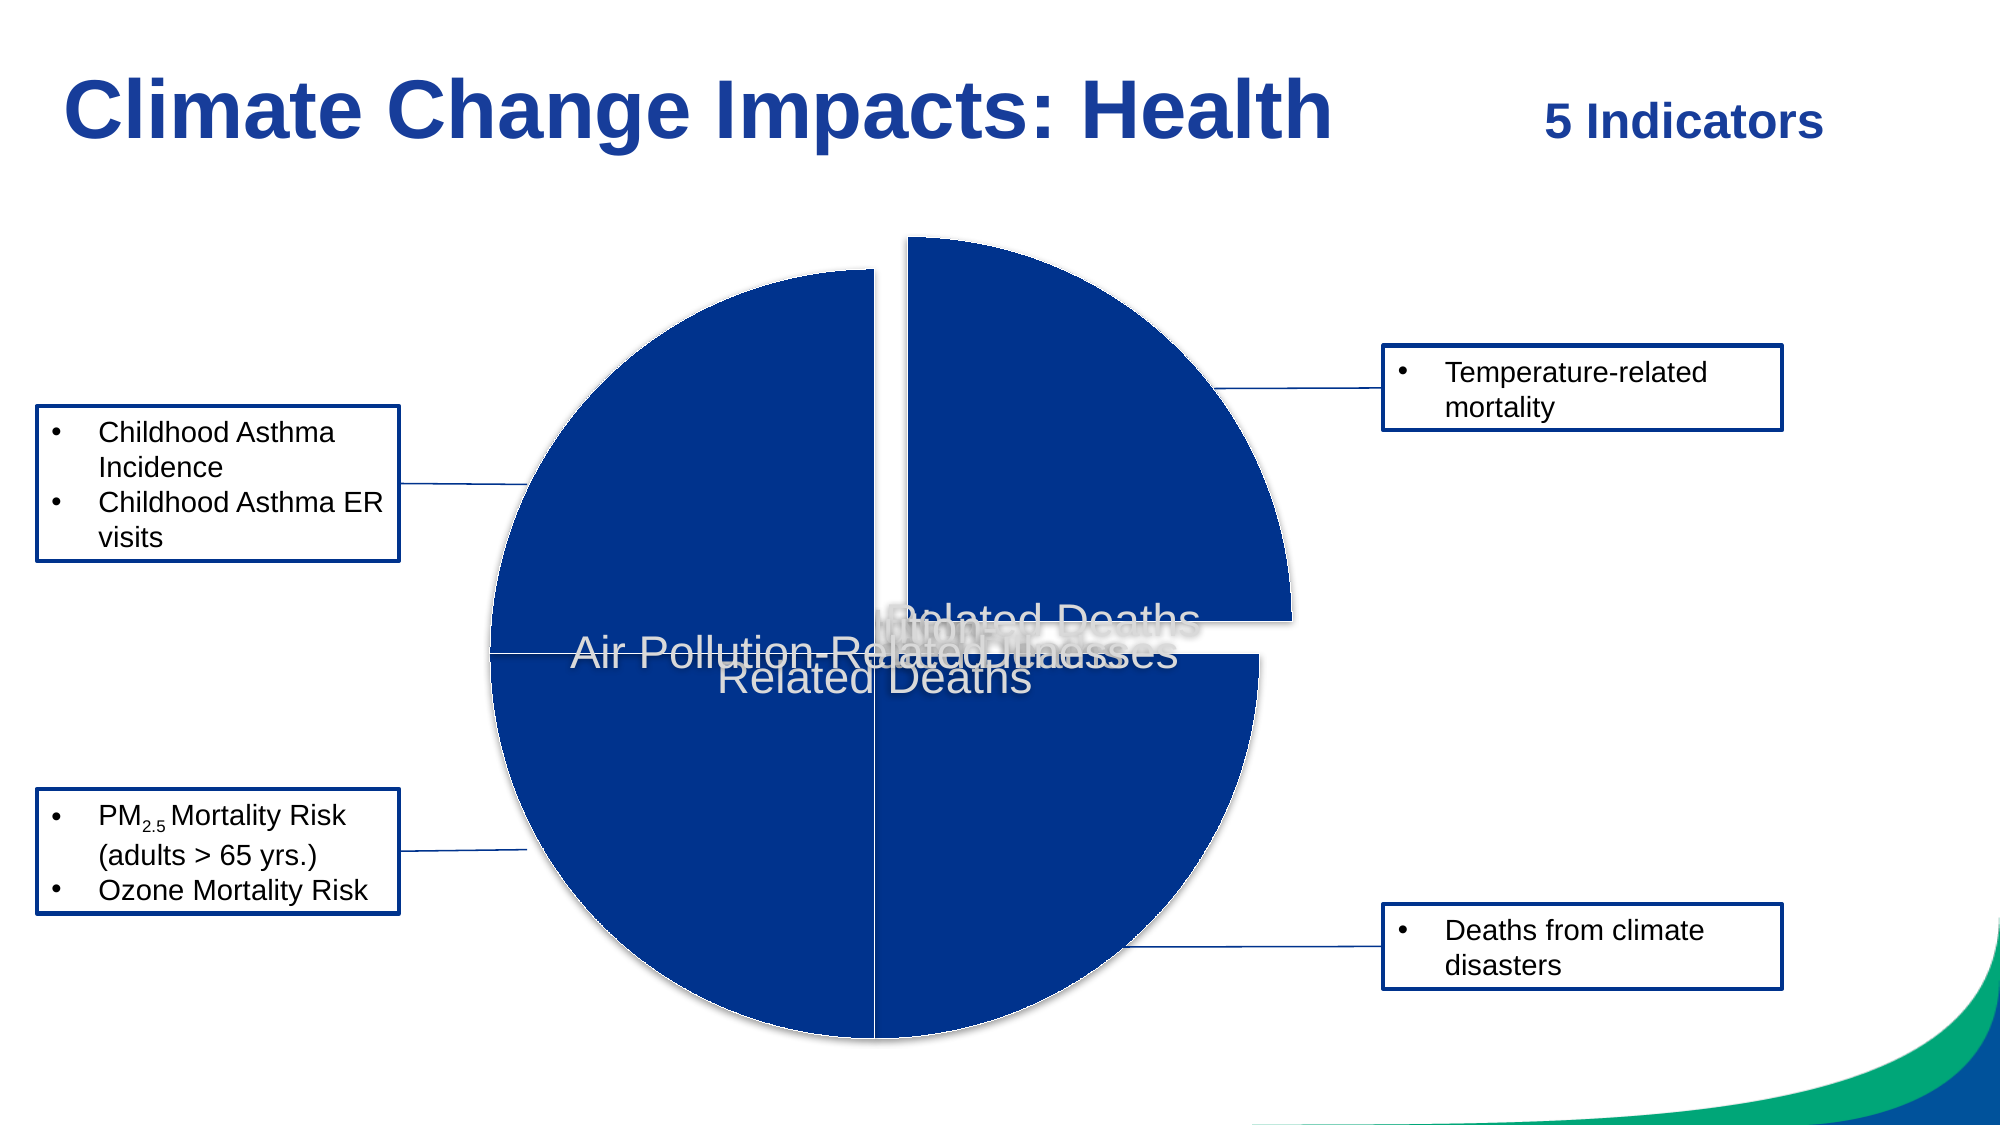

# Climate Change Impacts: Health         5 Indicators
Temperature-Related Deaths
Disaster-Related Deaths
Air Pollution-
Related Deaths
Air Pollution-Related Illnesses
Temperature-related mortality
Childhood Asthma Incidence
Childhood Asthma ER visits
PM2.5 Mortality Risk (adults > 65 yrs.)
Ozone Mortality Risk
Deaths from climate disasters